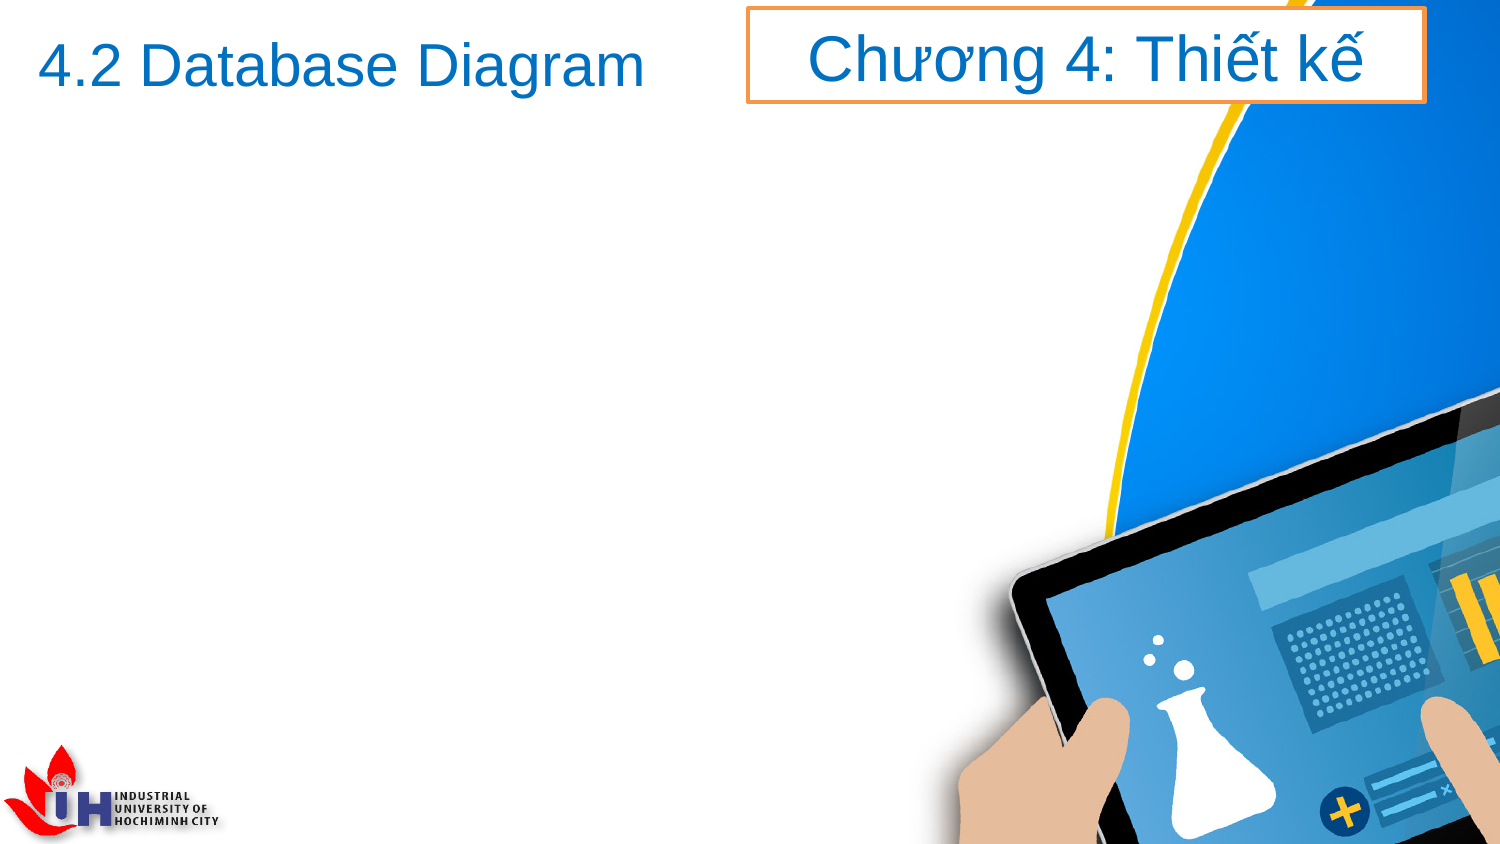

Chương 4: Thiết kế
# 4.2 Database Diagram